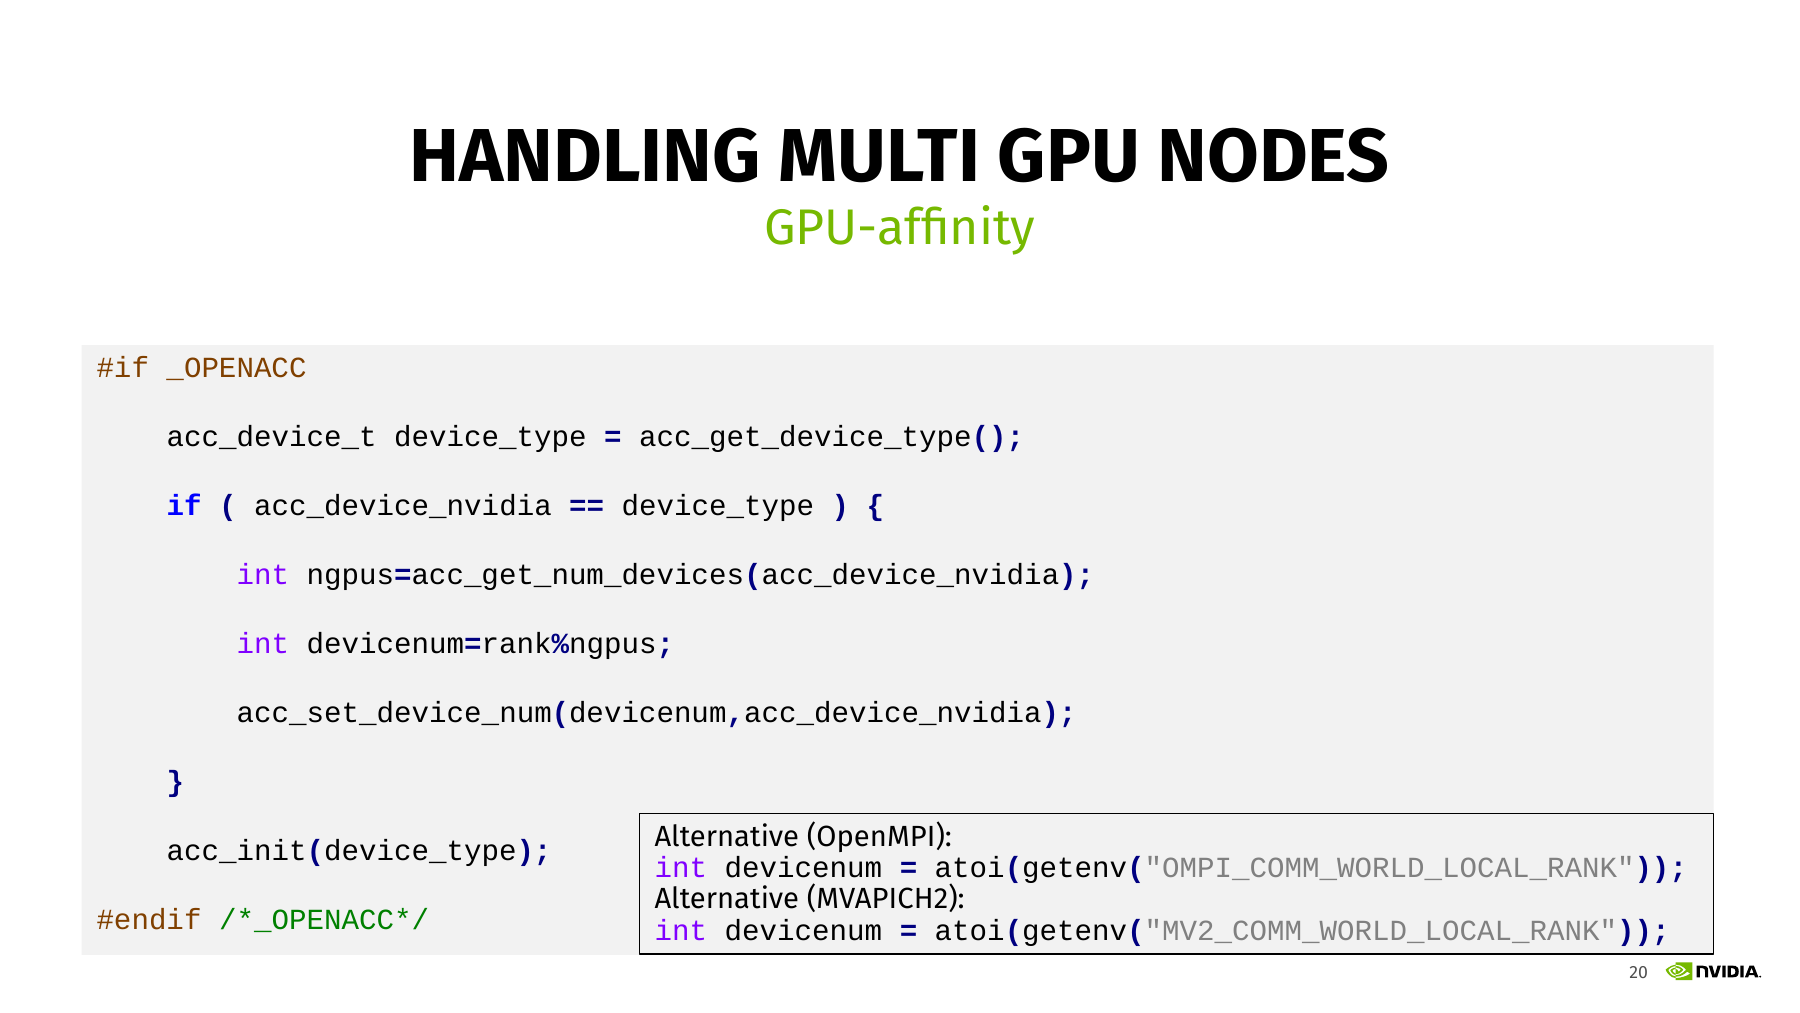

# Handling Multi GPU nodes
GPU-affinity
#if _OPENACC
    acc_device_t device_type = acc_get_device_type();
    if ( acc_device_nvidia == device_type ) {
        int ngpus=acc_get_num_devices(acc_device_nvidia);
        int devicenum=rank%ngpus;
        acc_set_device_num(devicenum,acc_device_nvidia);
    }
    acc_init(device_type);
#endif /*_OPENACC*/

Alternative (OpenMPI):
int devicenum = atoi(getenv("OMPI_COMM_WORLD_LOCAL_RANK"));
Alternative (MVAPICH2):
int devicenum = atoi(getenv("MV2_COMM_WORLD_LOCAL_RANK"));